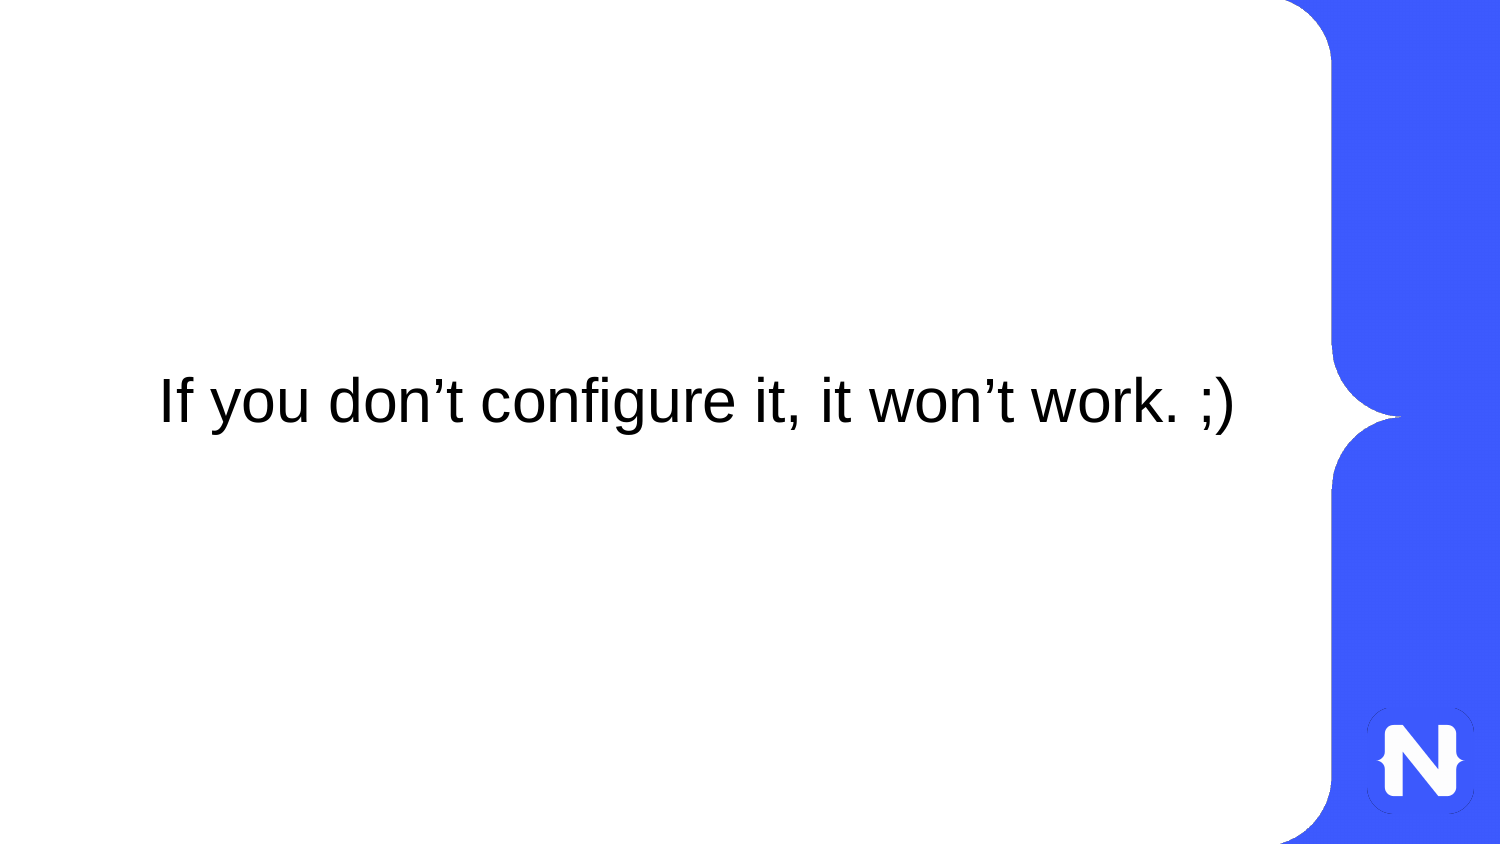

# If you don’t configure it, it won’t work. ;)